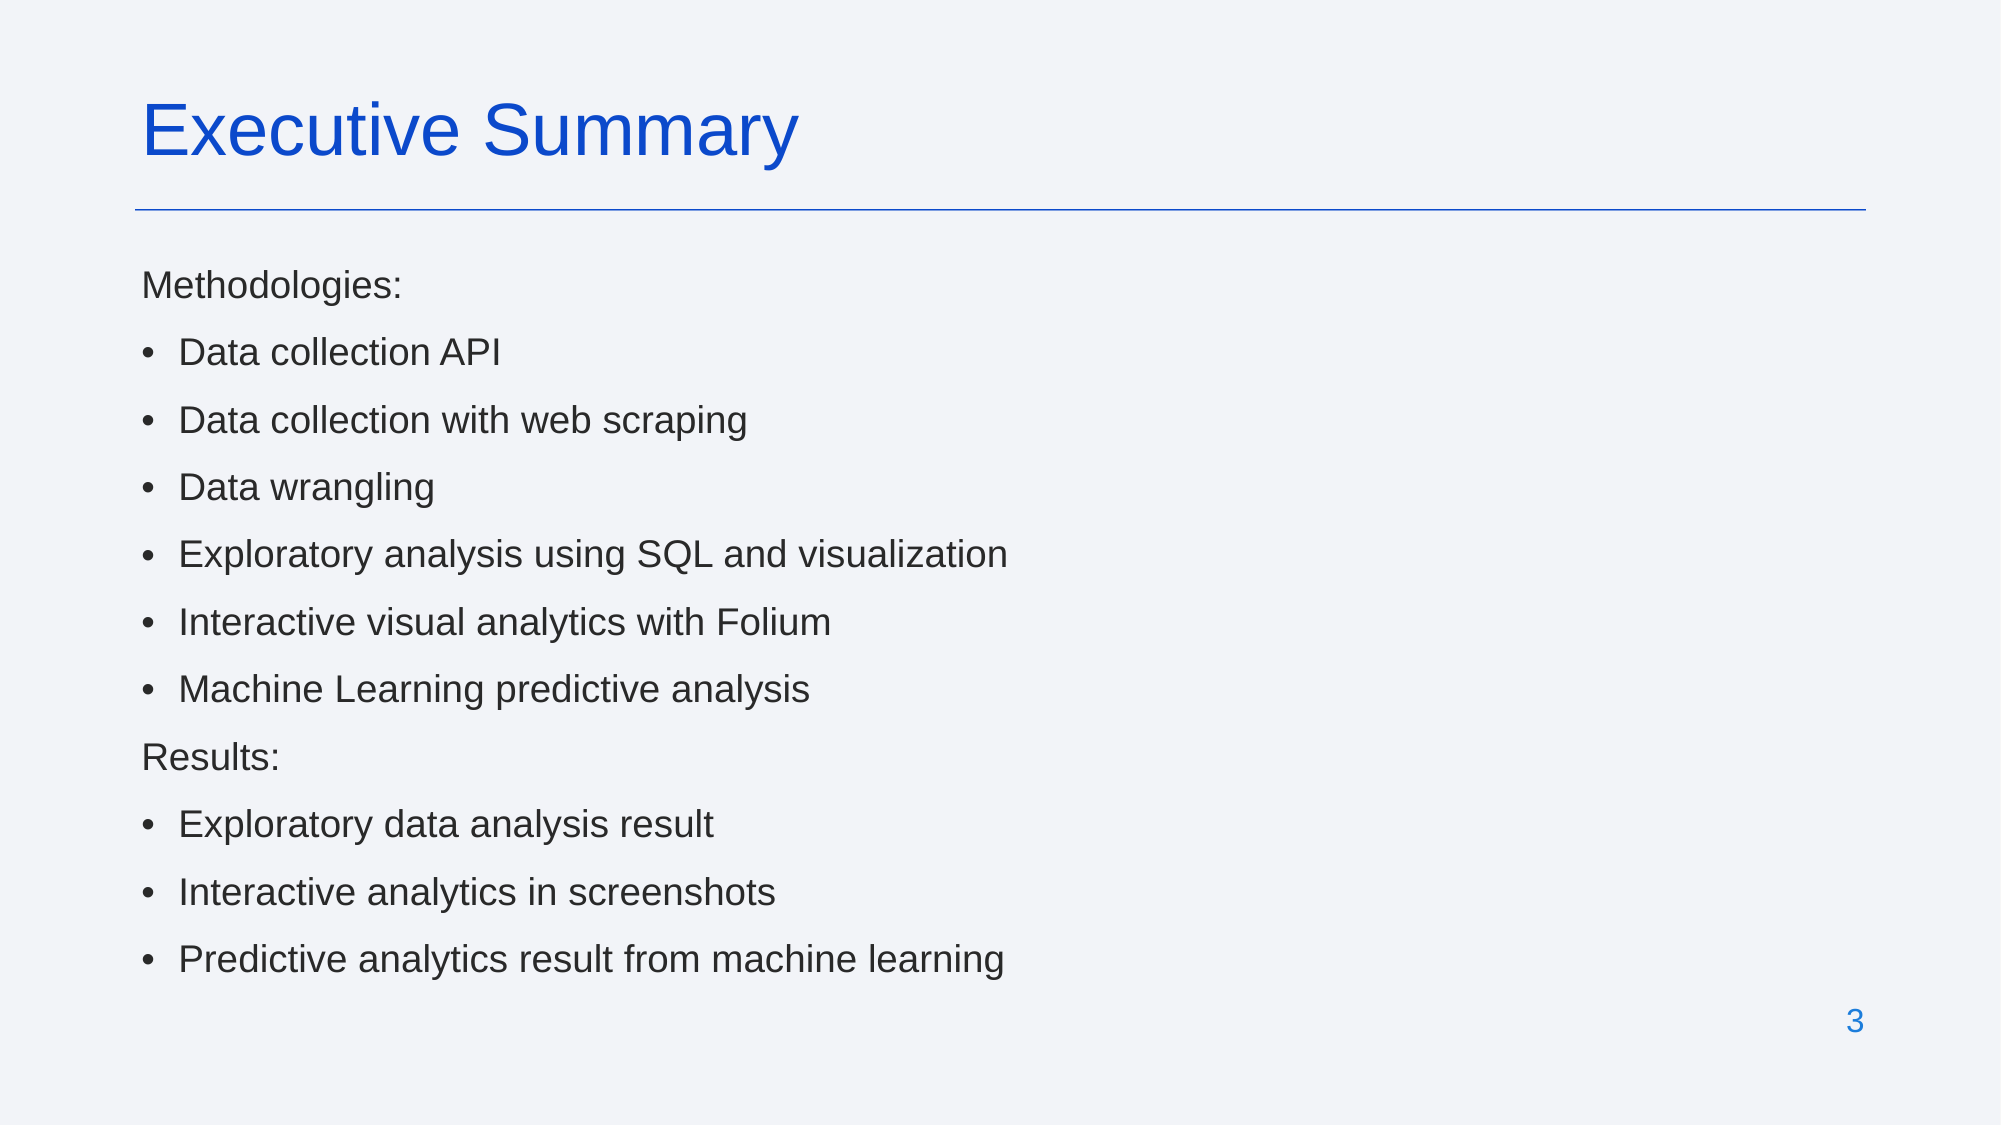

Executive Summary
Methodologies:
Data collection API
Data collection with web scraping
Data wrangling
Exploratory analysis using SQL and visualization
Interactive visual analytics with Folium
Machine Learning predictive analysis
Results:
Exploratory data analysis result
Interactive analytics in screenshots
Predictive analytics result from machine learning

3